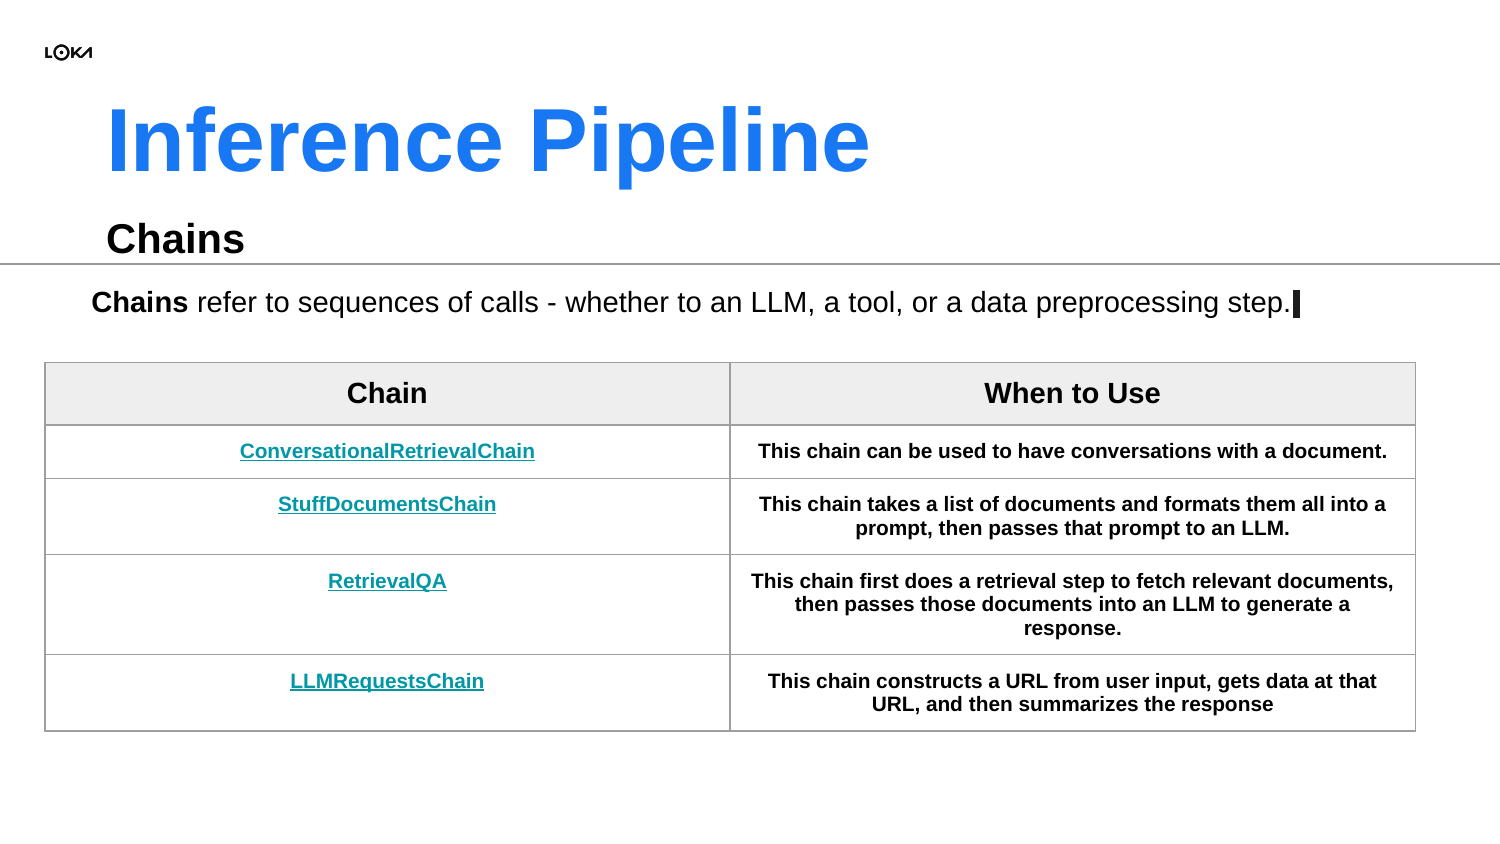

# Inference Pipeline
Chains
Chains refer to sequences of calls - whether to an LLM, a tool, or a data preprocessing step.
| Chain | When to Use |
| --- | --- |
| ConversationalRetrievalChain | This chain can be used to have conversations with a document. |
| StuffDocumentsChain | This chain takes a list of documents and formats them all into a prompt, then passes that prompt to an LLM. |
| RetrievalQA | This chain first does a retrieval step to fetch relevant documents, then passes those documents into an LLM to generate a response. |
| LLMRequestsChain | This chain constructs a URL from user input, gets data at that URL, and then summarizes the response |